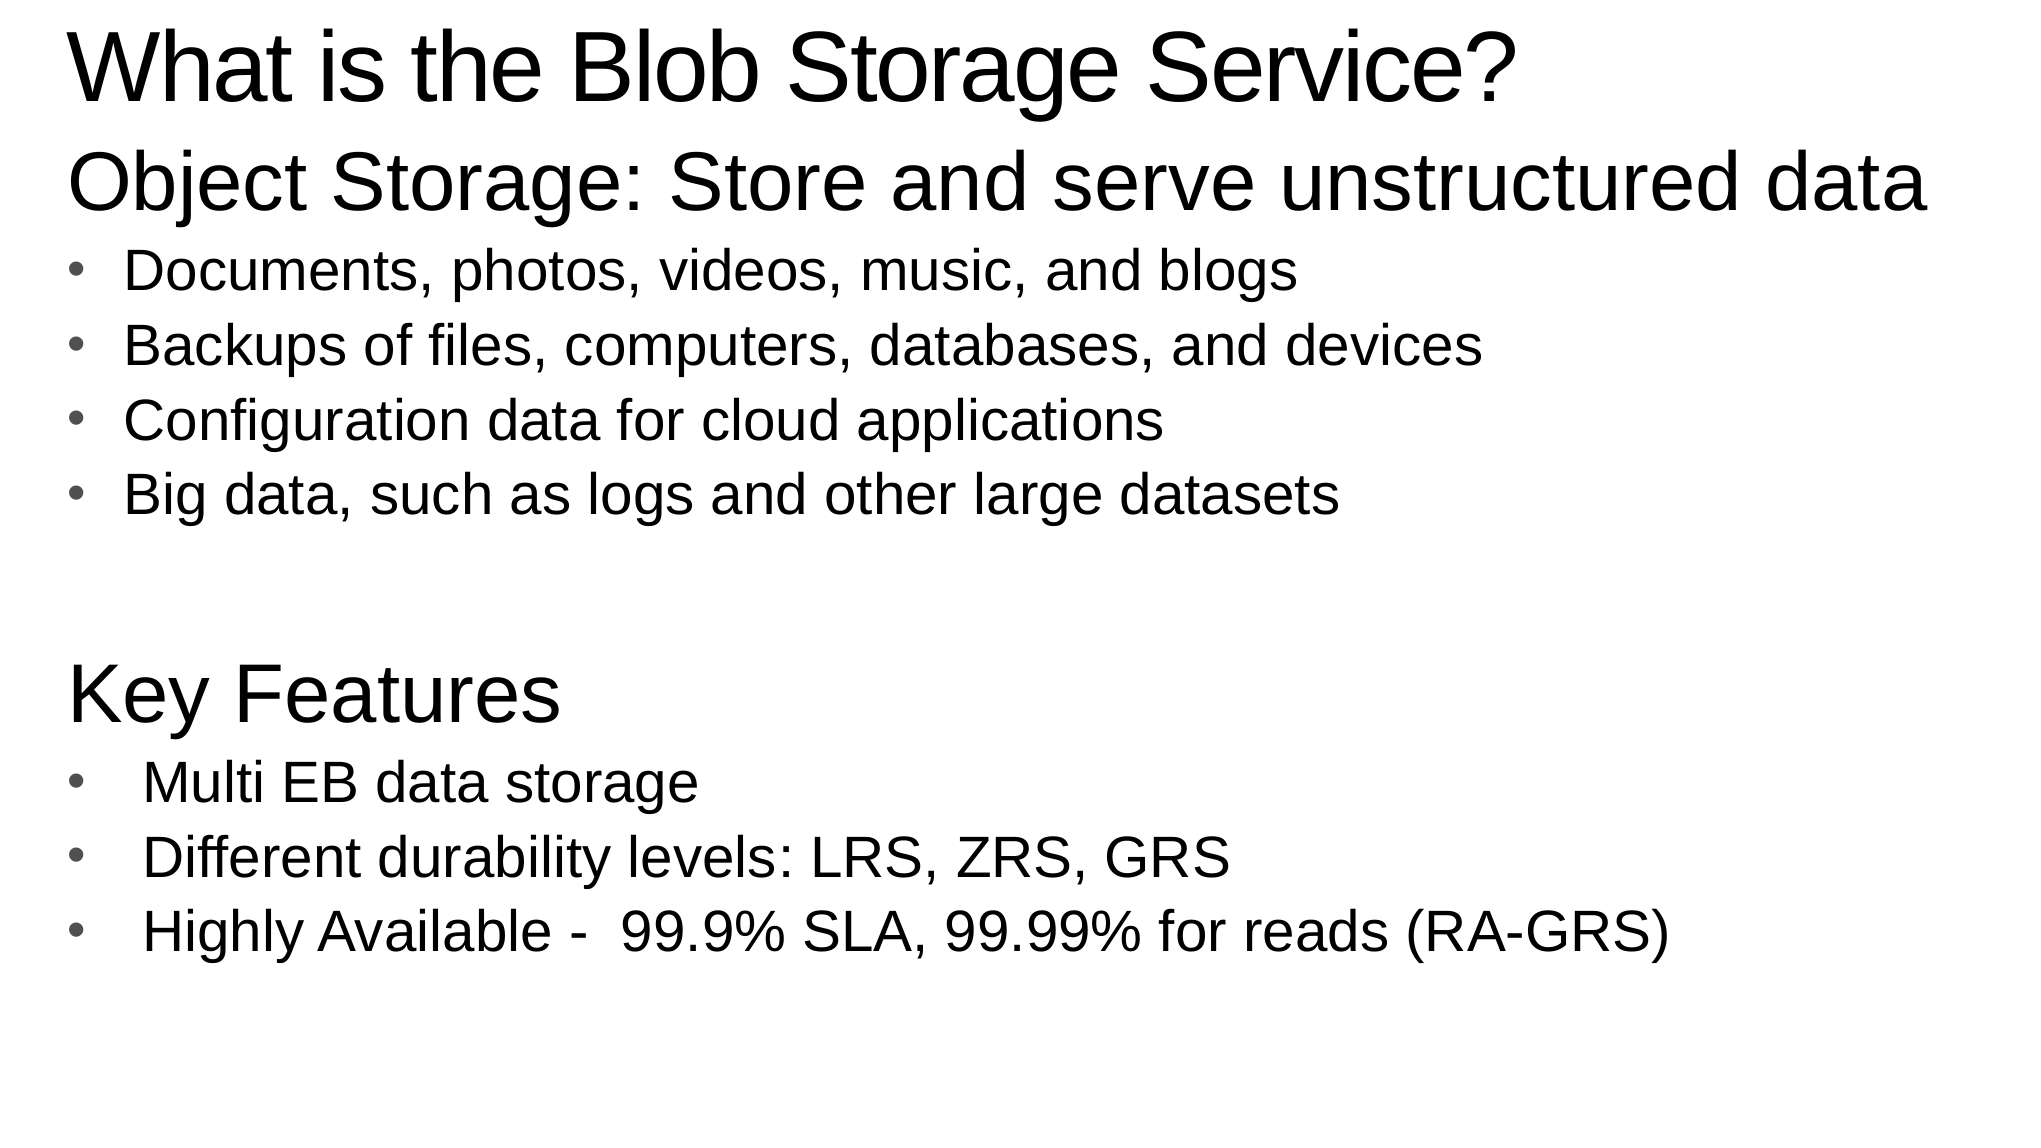

# What is the Blob Storage Service?
Object Storage: Store and serve unstructured data
Documents, photos, videos, music, and blogs
Backups of files, computers, databases, and devices
Configuration data for cloud applications
Big data, such as logs and other large datasets

Key Features
Multi EB data storage
Different durability levels: LRS, ZRS, GRS
Highly Available -  99.9% SLA, 99.99% for reads (RA-GRS)